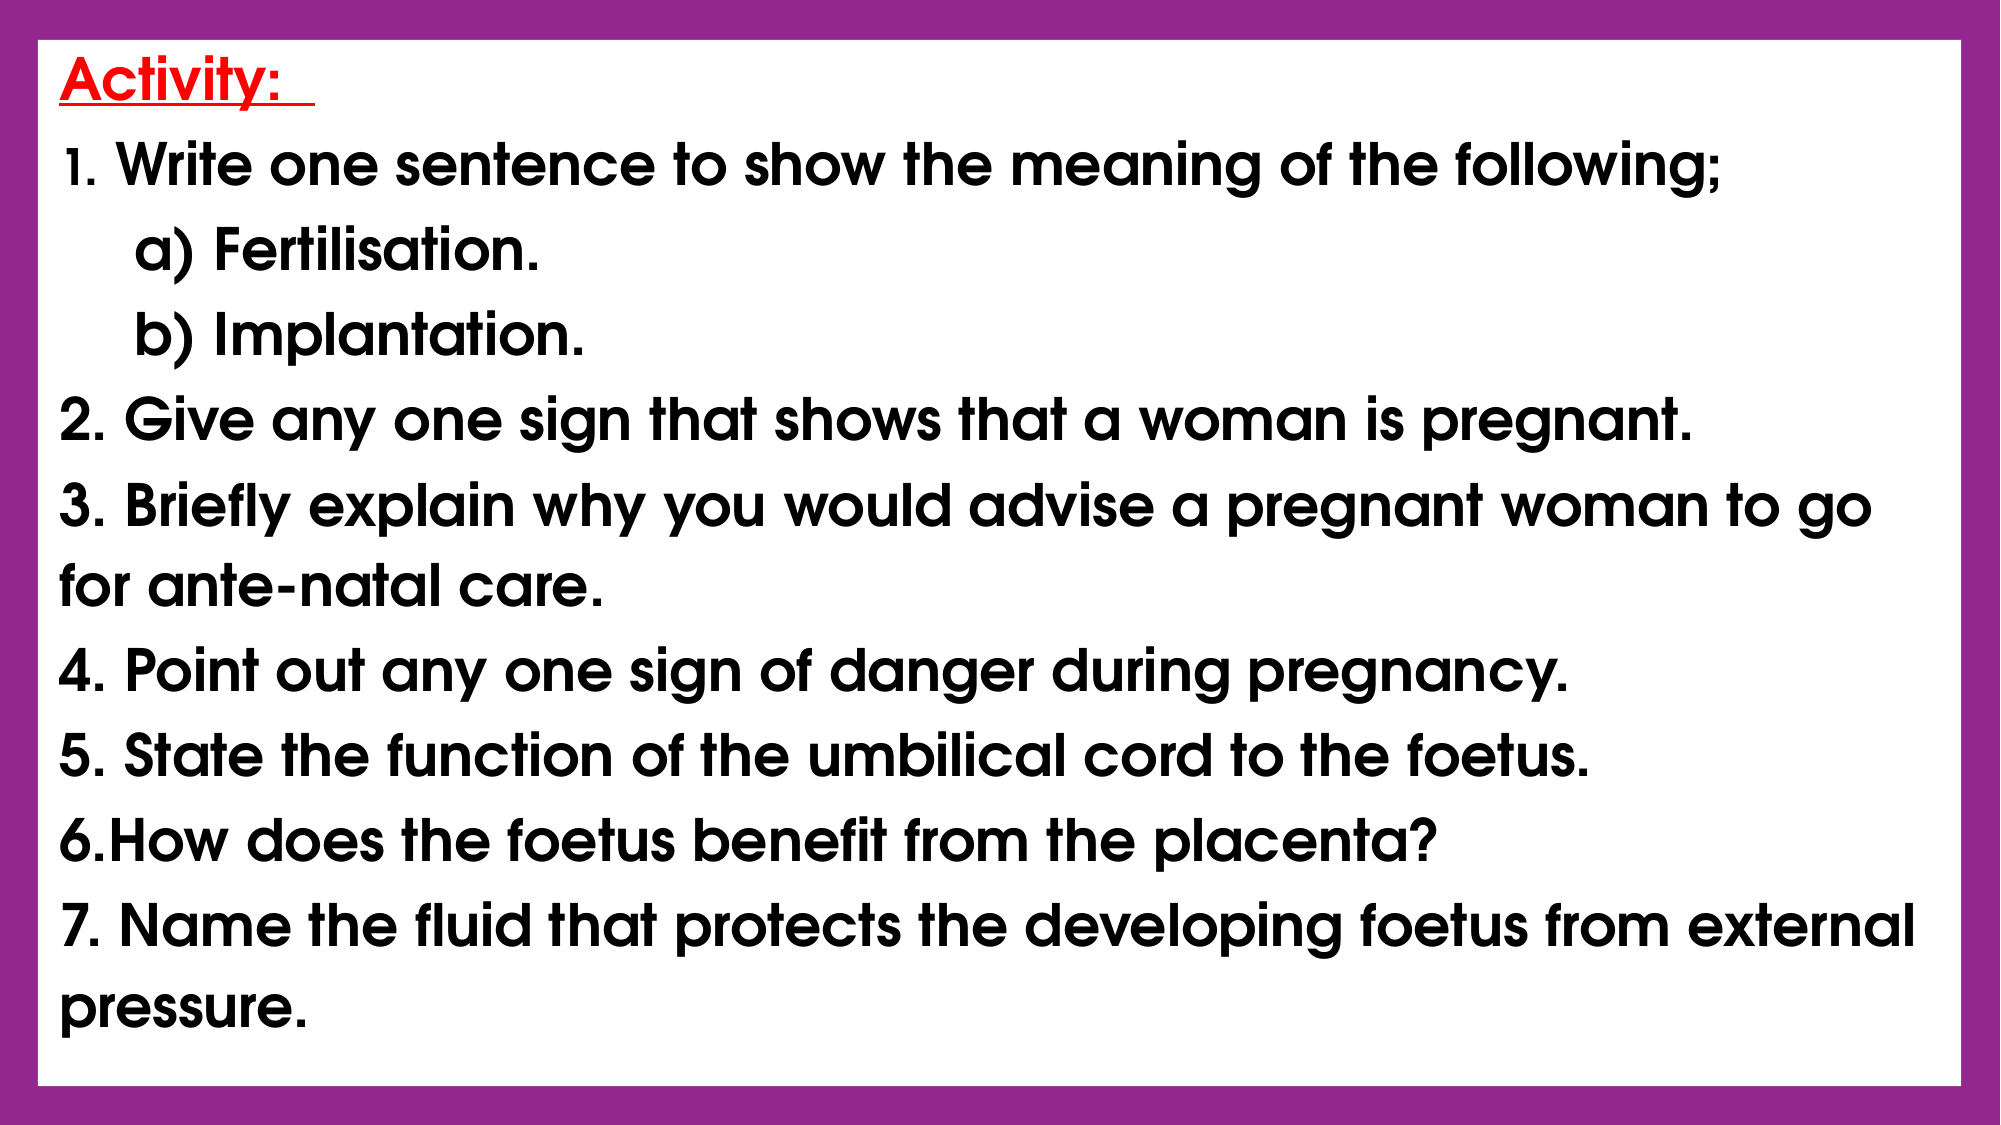

Activity:
 Write one sentence to show the meaning of the following;
 Fertilisation.
 Implantation.
2. Give any one sign that shows that a woman is pregnant.
3. Briefly explain why you would advise a pregnant woman to go for ante-natal care.
4. Point out any one sign of danger during pregnancy.
5. State the function of the umbilical cord to the foetus.
6.How does the foetus benefit from the placenta?
7. Name the fluid that protects the developing foetus from external pressure.